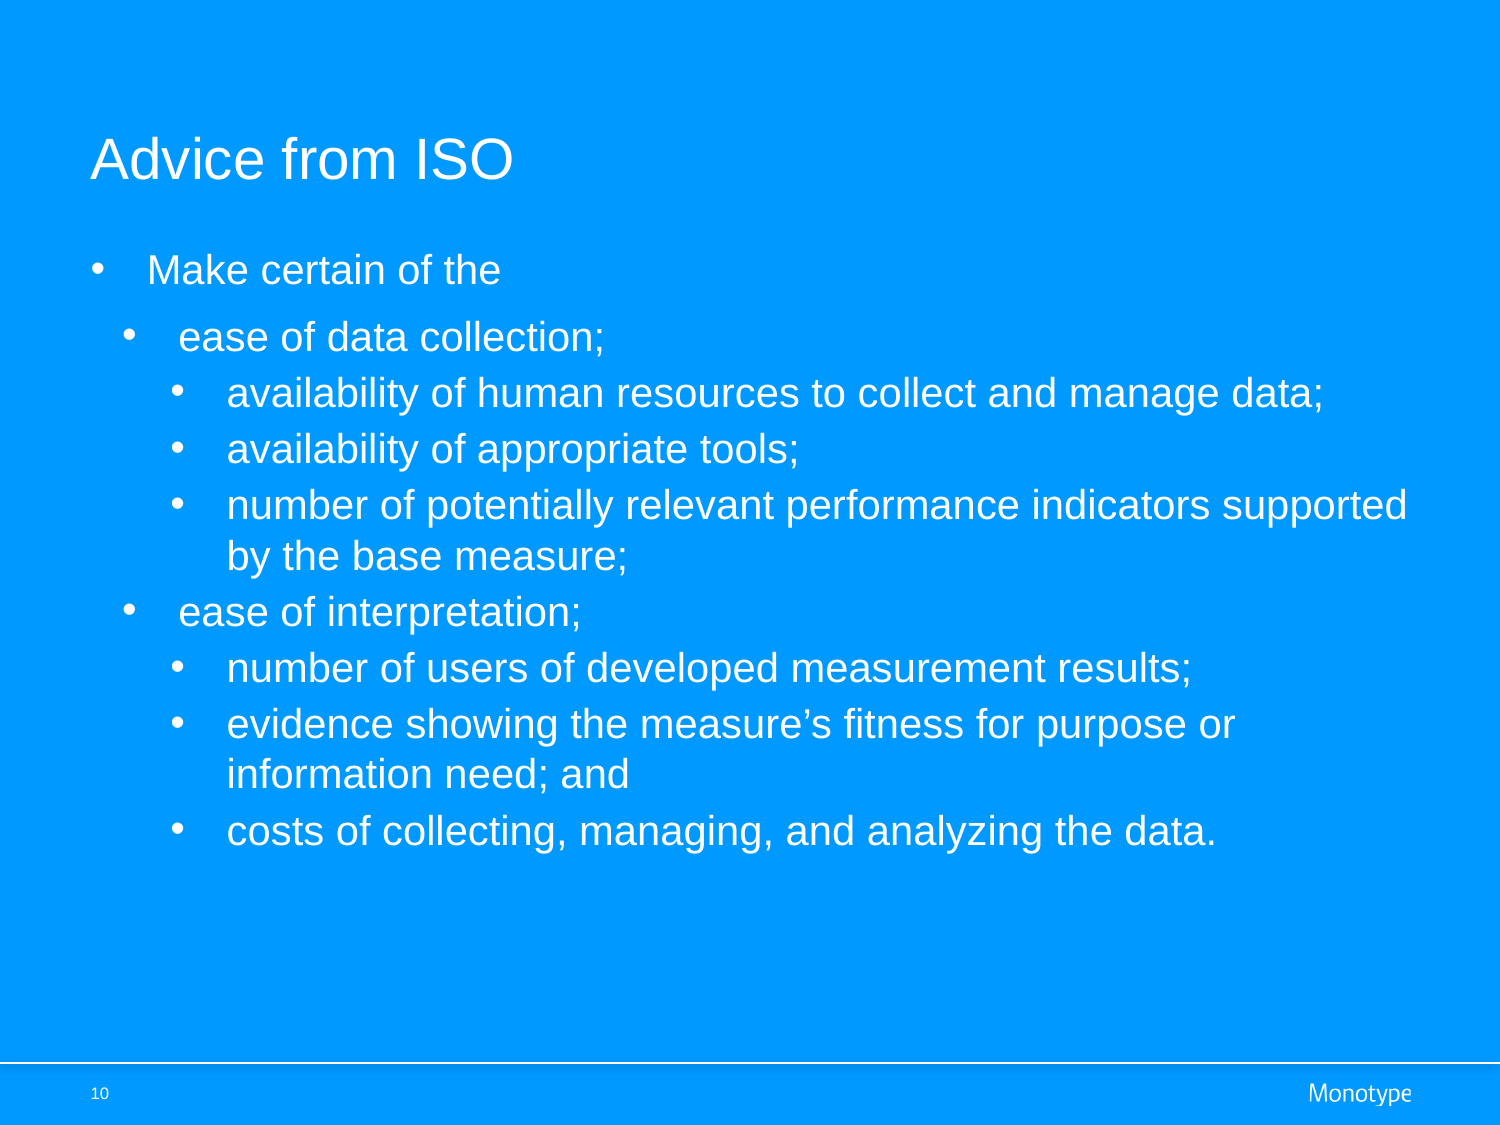

# Advice from ISO
Make certain of the
ease of data collection;
availability of human resources to collect and manage data;
availability of appropriate tools;
number of potentially relevant performance indicators supported by the base measure;
ease of interpretation;
number of users of developed measurement results;
evidence showing the measure’s fitness for purpose or information need; and
costs of collecting, managing, and analyzing the data.

10